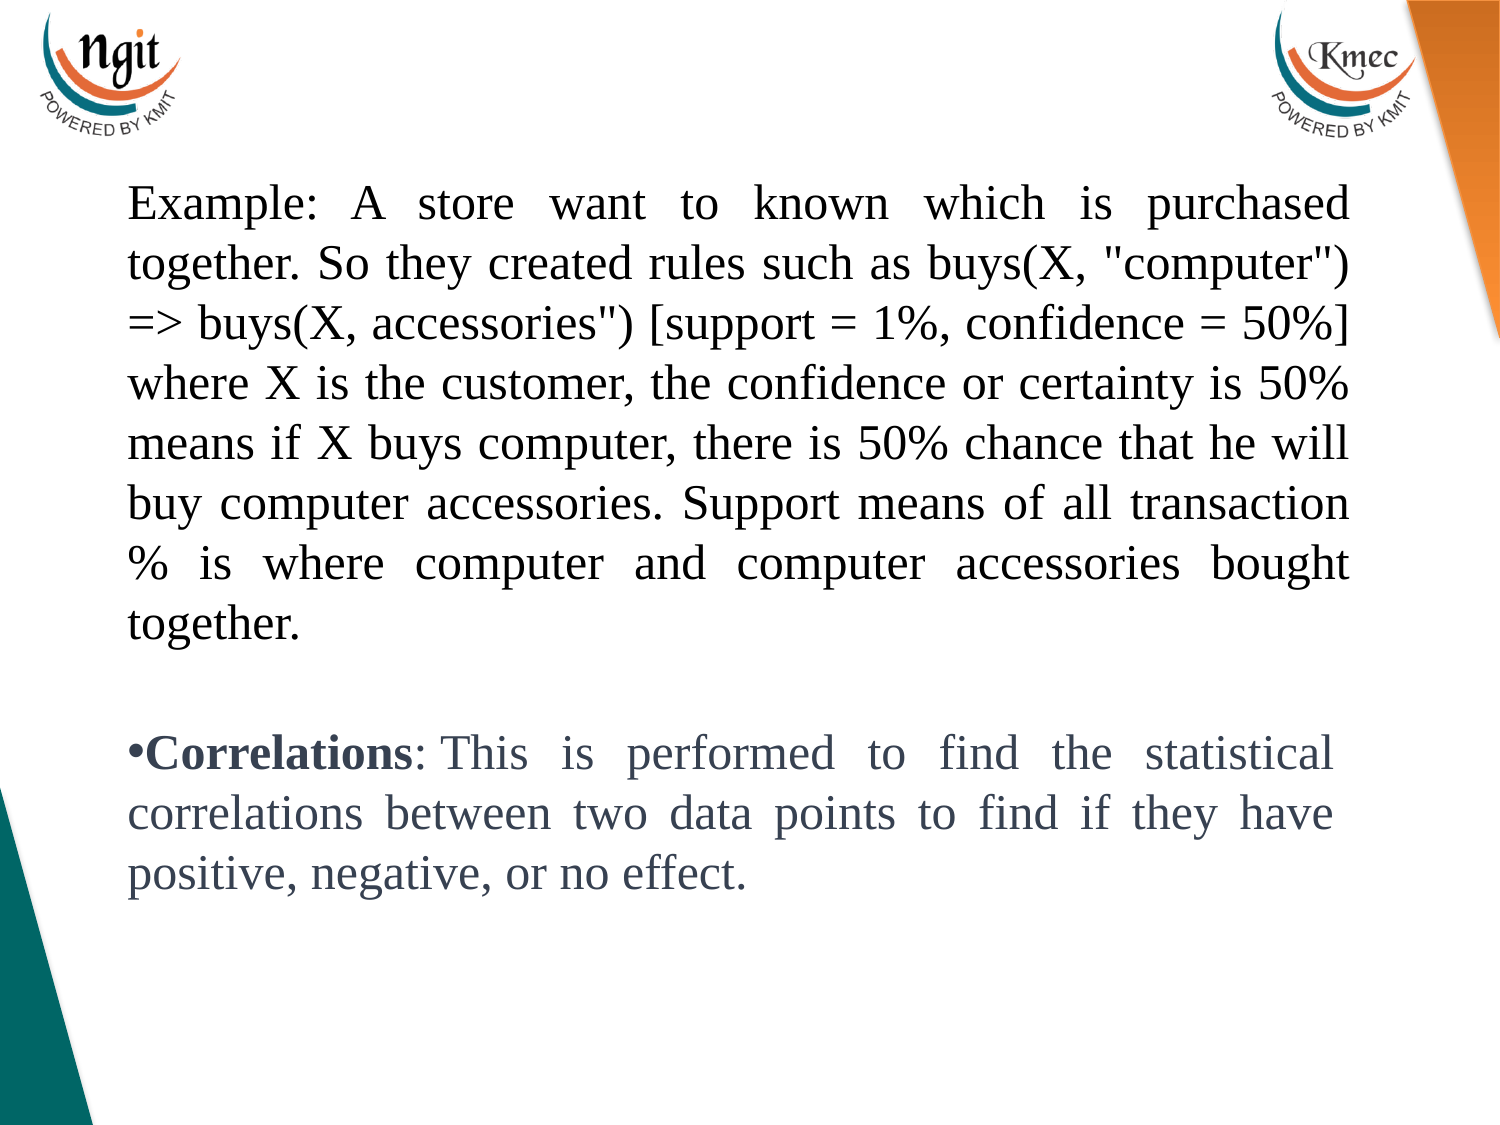

Example: A store want to known which is purchased together. So they created rules such as buys(X, "computer") => buys(X, accessories") [support = 1%, confidence = 50%] where X is the customer, the confidence or certainty is 50% means if X buys computer, there is 50% chance that he will buy computer accessories. Support means of all transaction % is where computer and computer accessories bought together.
Correlations: This is performed to find the statistical correlations between two data points to find if they have positive, negative, or no effect.